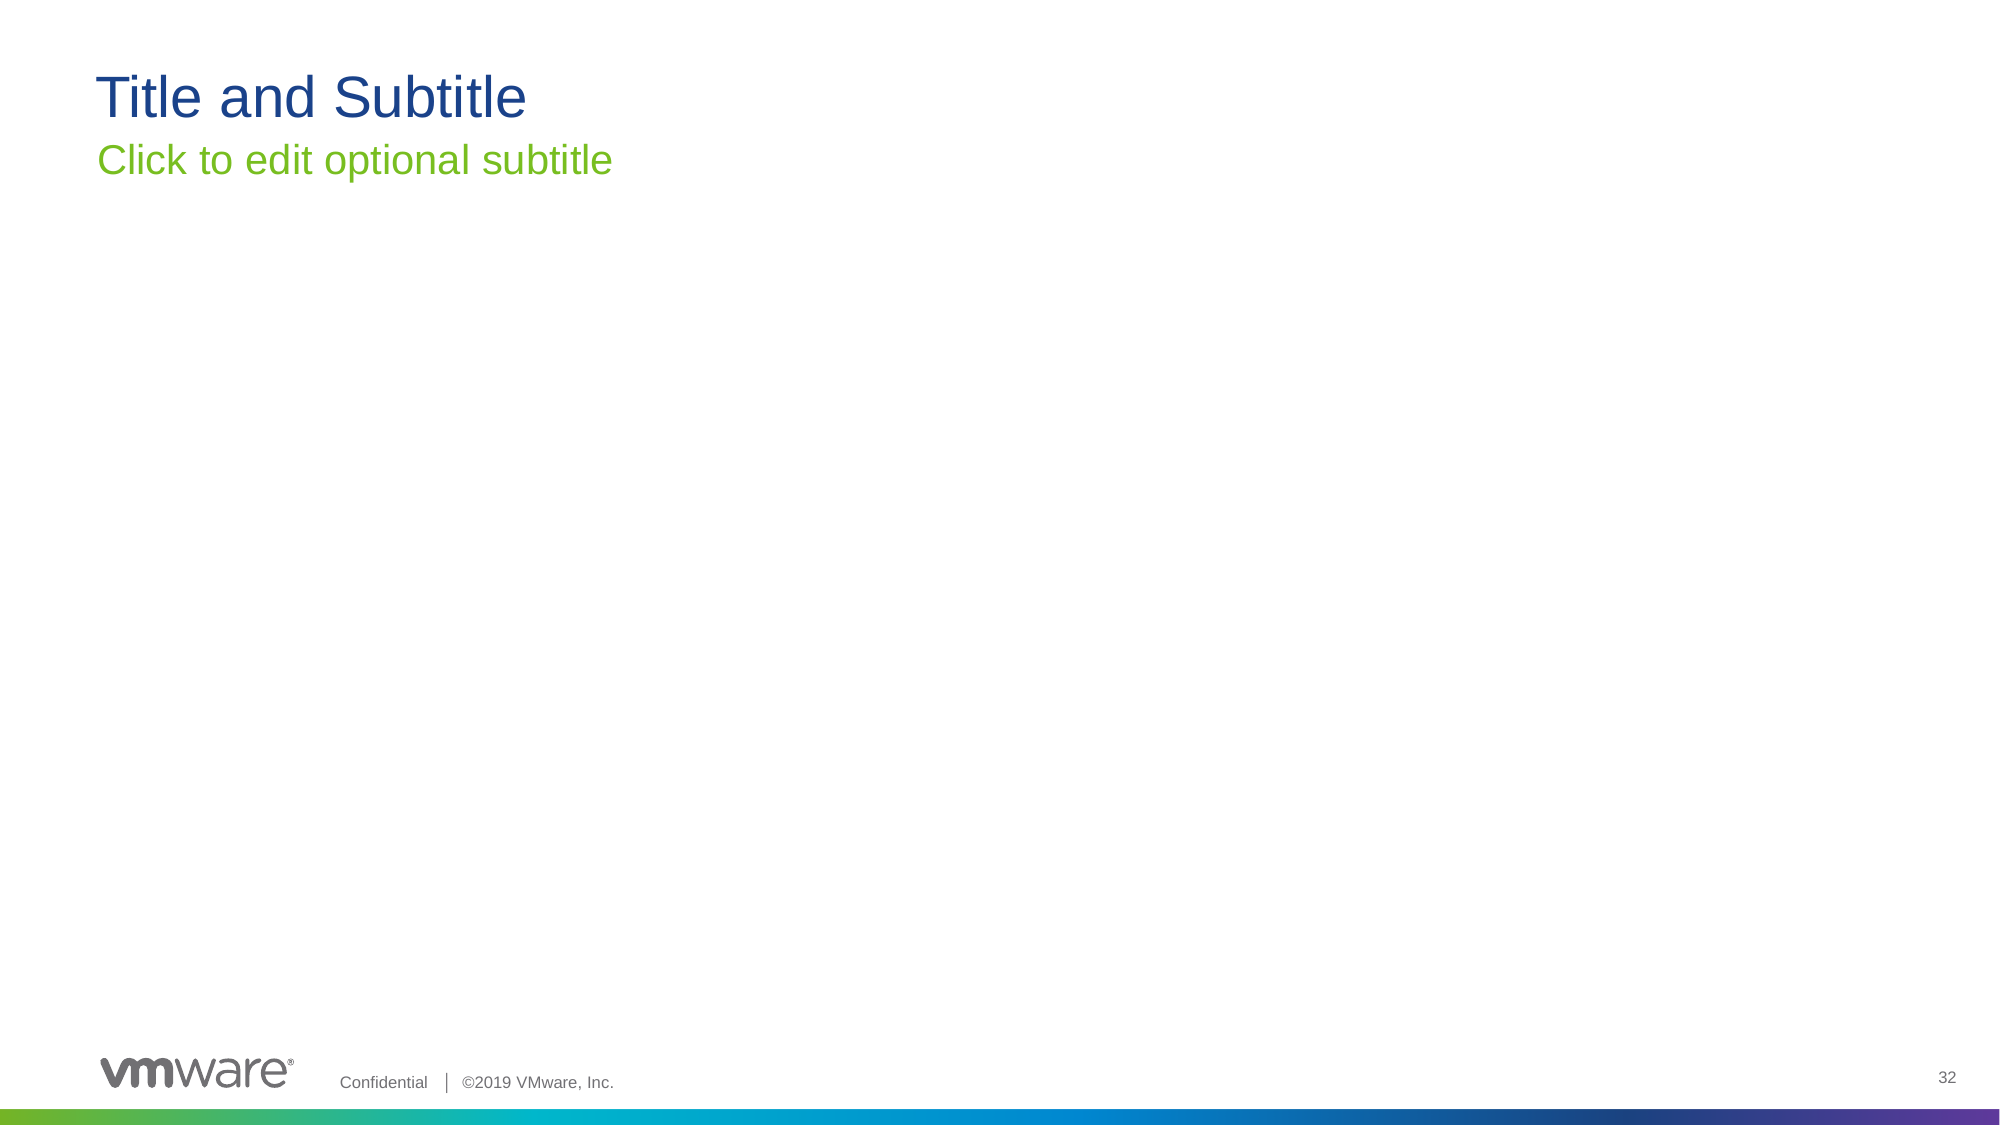

# Title and Subtitle
Click to edit optional subtitle